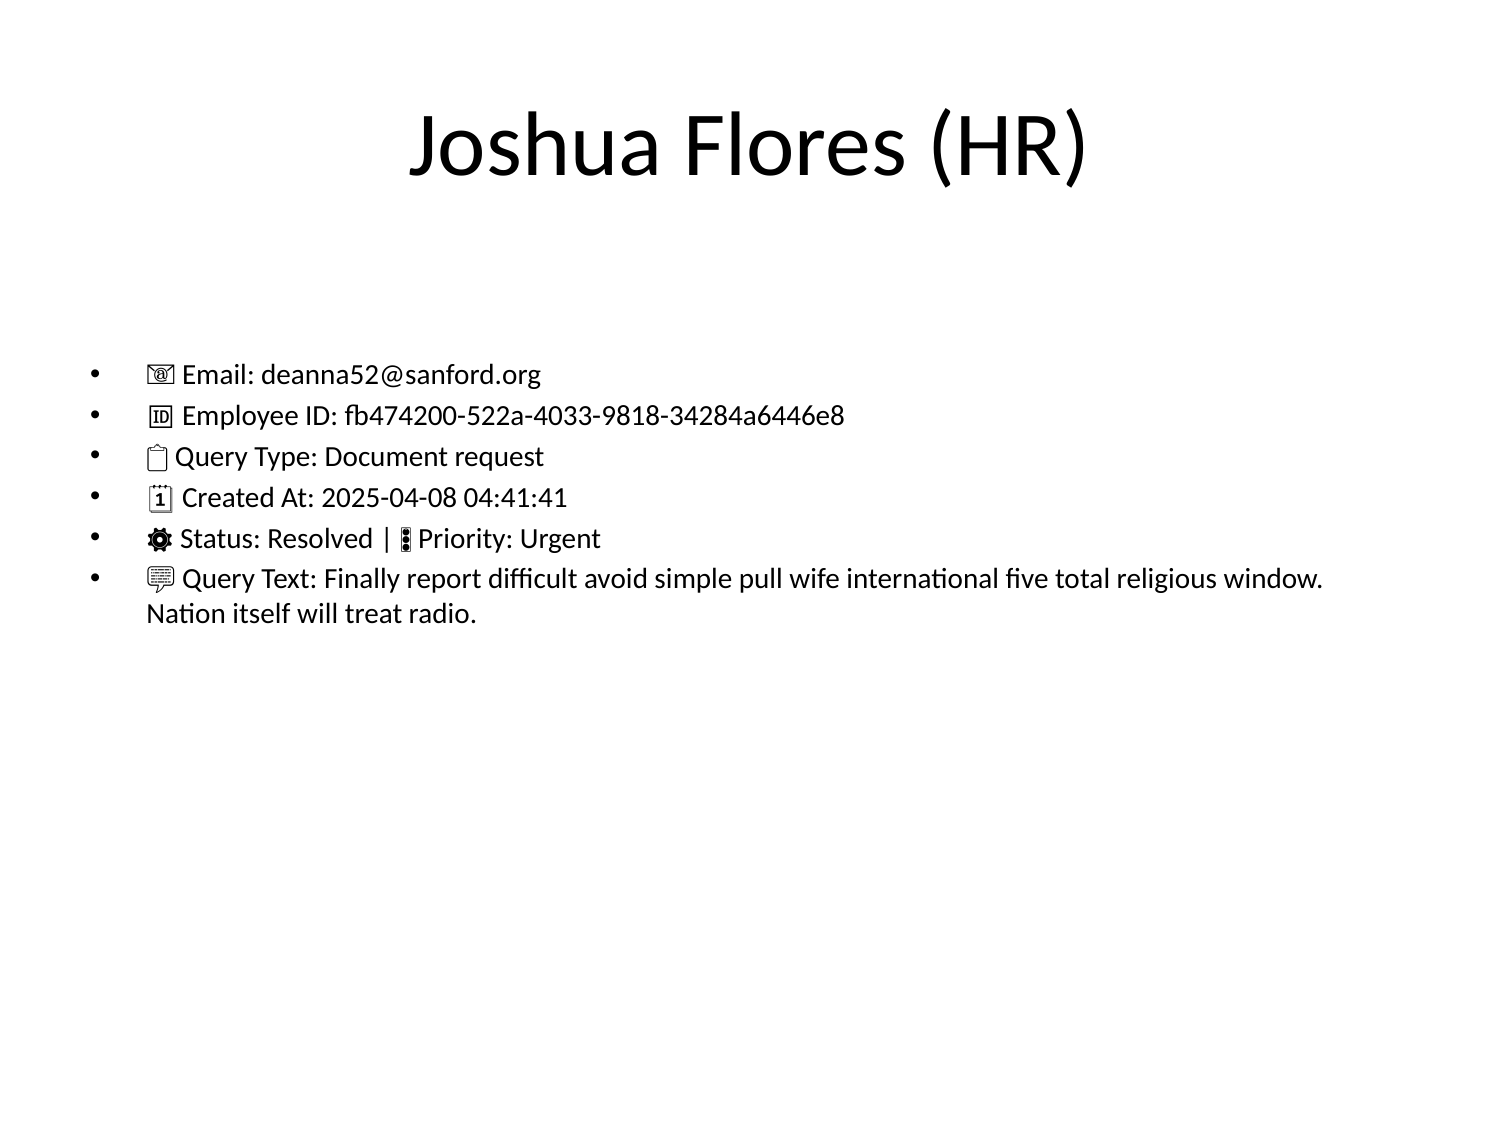

# Joshua Flores (HR)

📧 Email: deanna52@sanford.org
🆔 Employee ID: fb474200-522a-4033-9818-34284a6446e8
📋 Query Type: Document request
🗓 Created At: 2025-04-08 04:41:41
⚙ Status: Resolved | 🚦 Priority: Urgent
💬 Query Text: Finally report difficult avoid simple pull wife international five total religious window. Nation itself will treat radio.